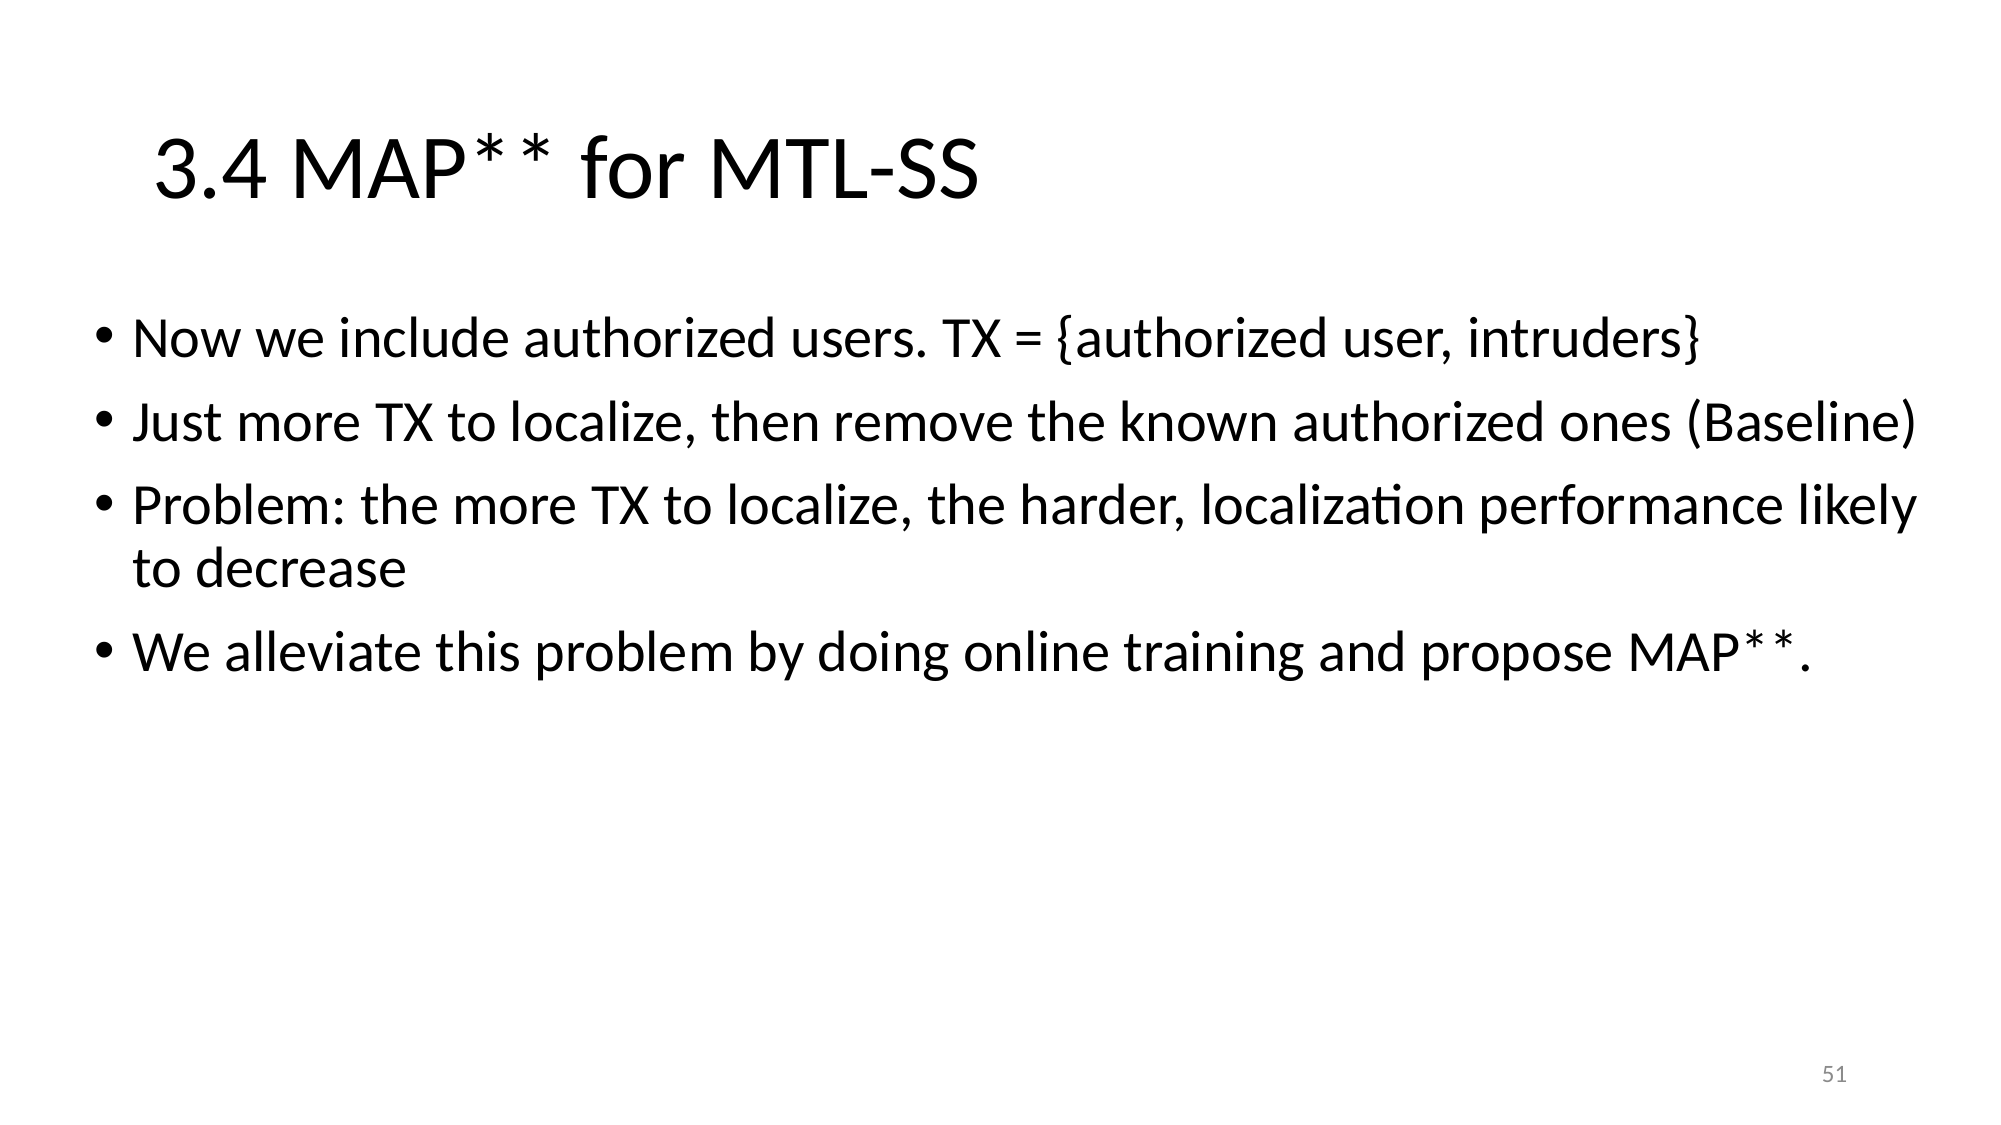

# 3.4 MAP** for MTL-SS
Now we include authorized users. TX = {authorized user, intruders}
Just more TX to localize, then remove the known authorized ones (Baseline)
Problem: the more TX to localize, the harder, localization performance likely to decrease
We alleviate this problem by doing online training and propose MAP**.
51